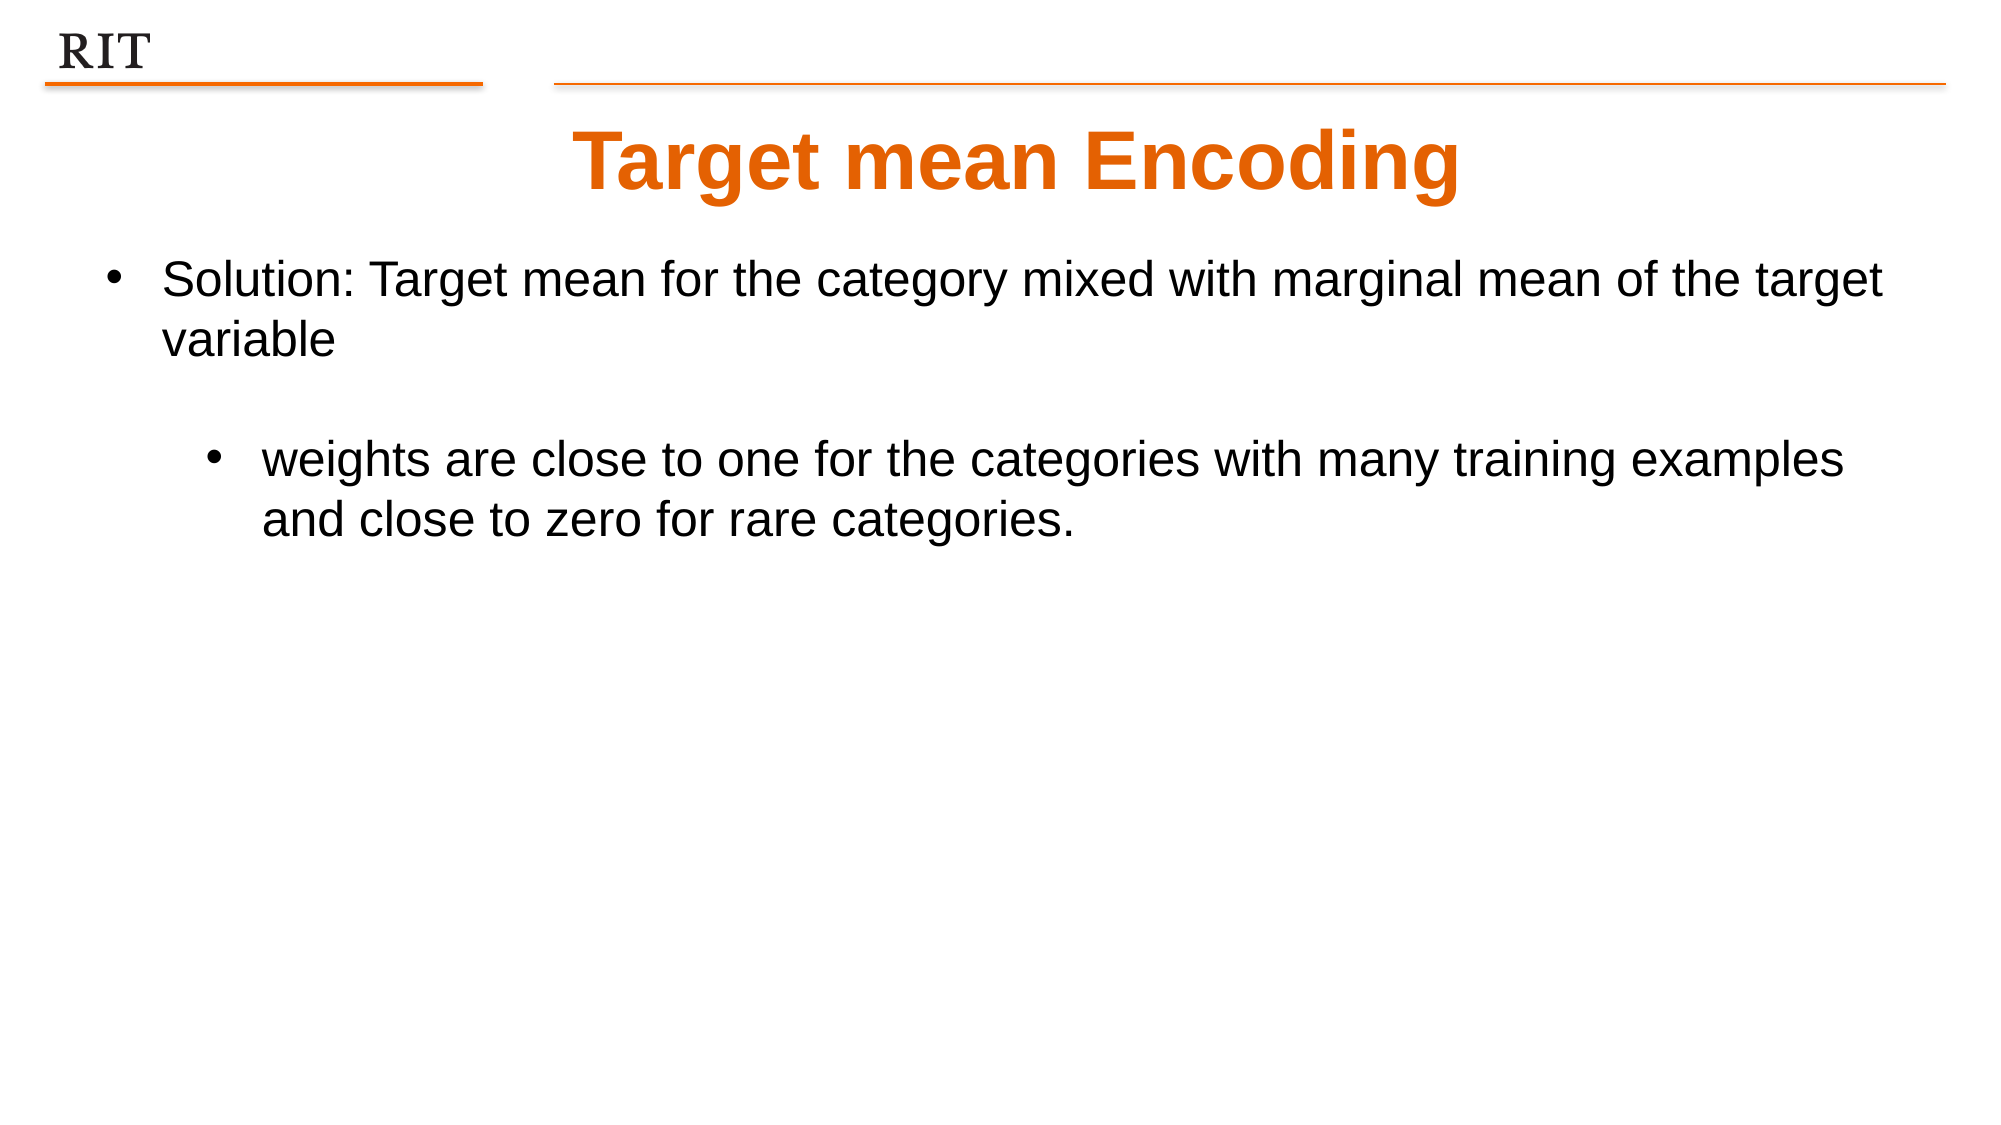

Target mean Encoding
Solution: Target mean for the category mixed with marginal mean of the target variable

weights are close to one for the categories with many training examples and close to zero for rare categories.